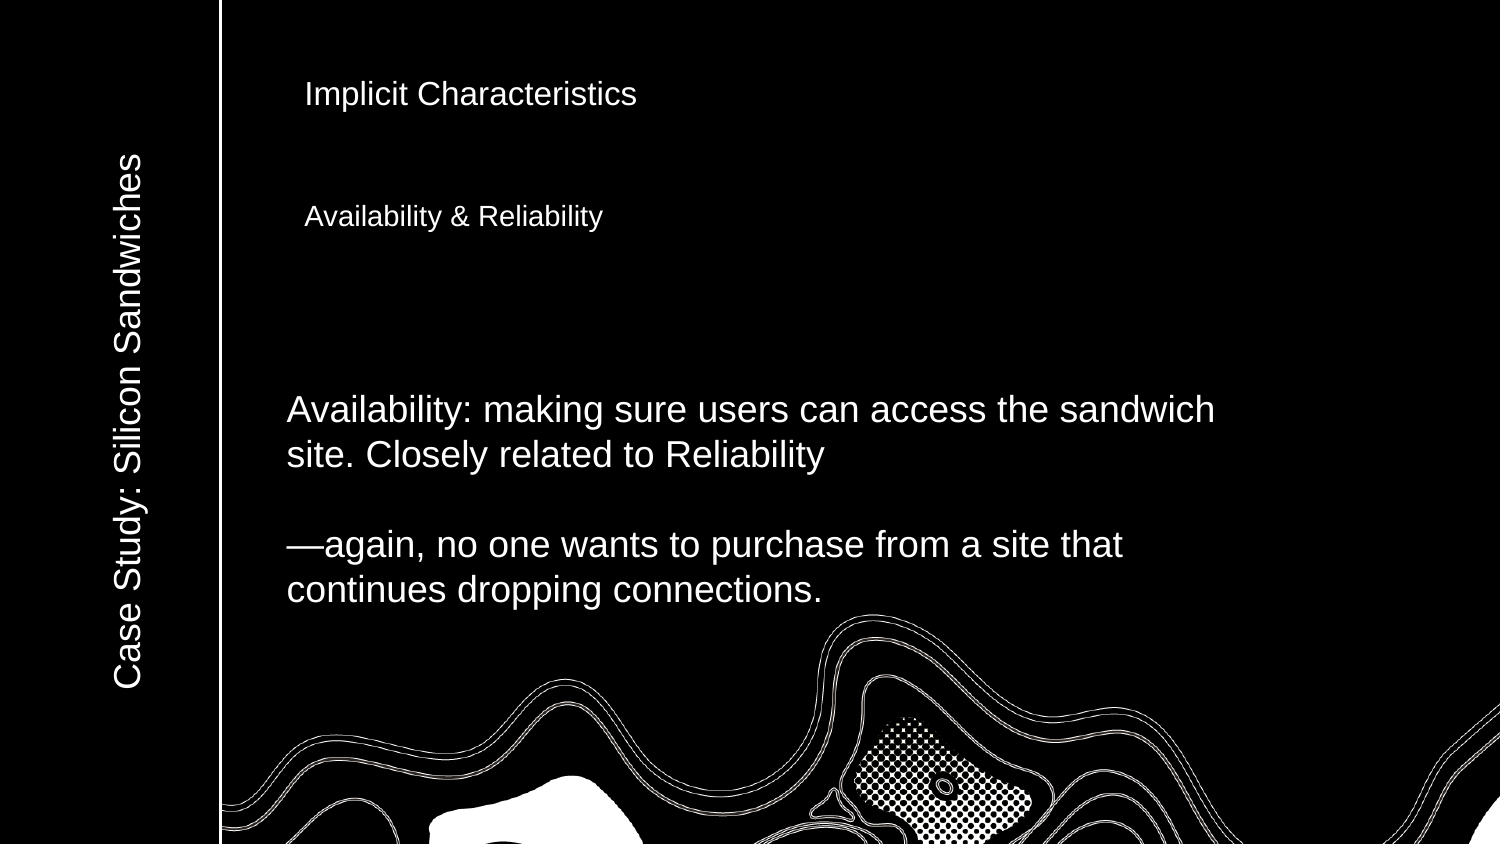

Implicit Characteristics
Availability & Reliability
# Case Study: Silicon Sandwiches
Availability: making sure users can access the sandwich site. Closely related to Reliability

—again, no one wants to purchase from a site that continues dropping connections.